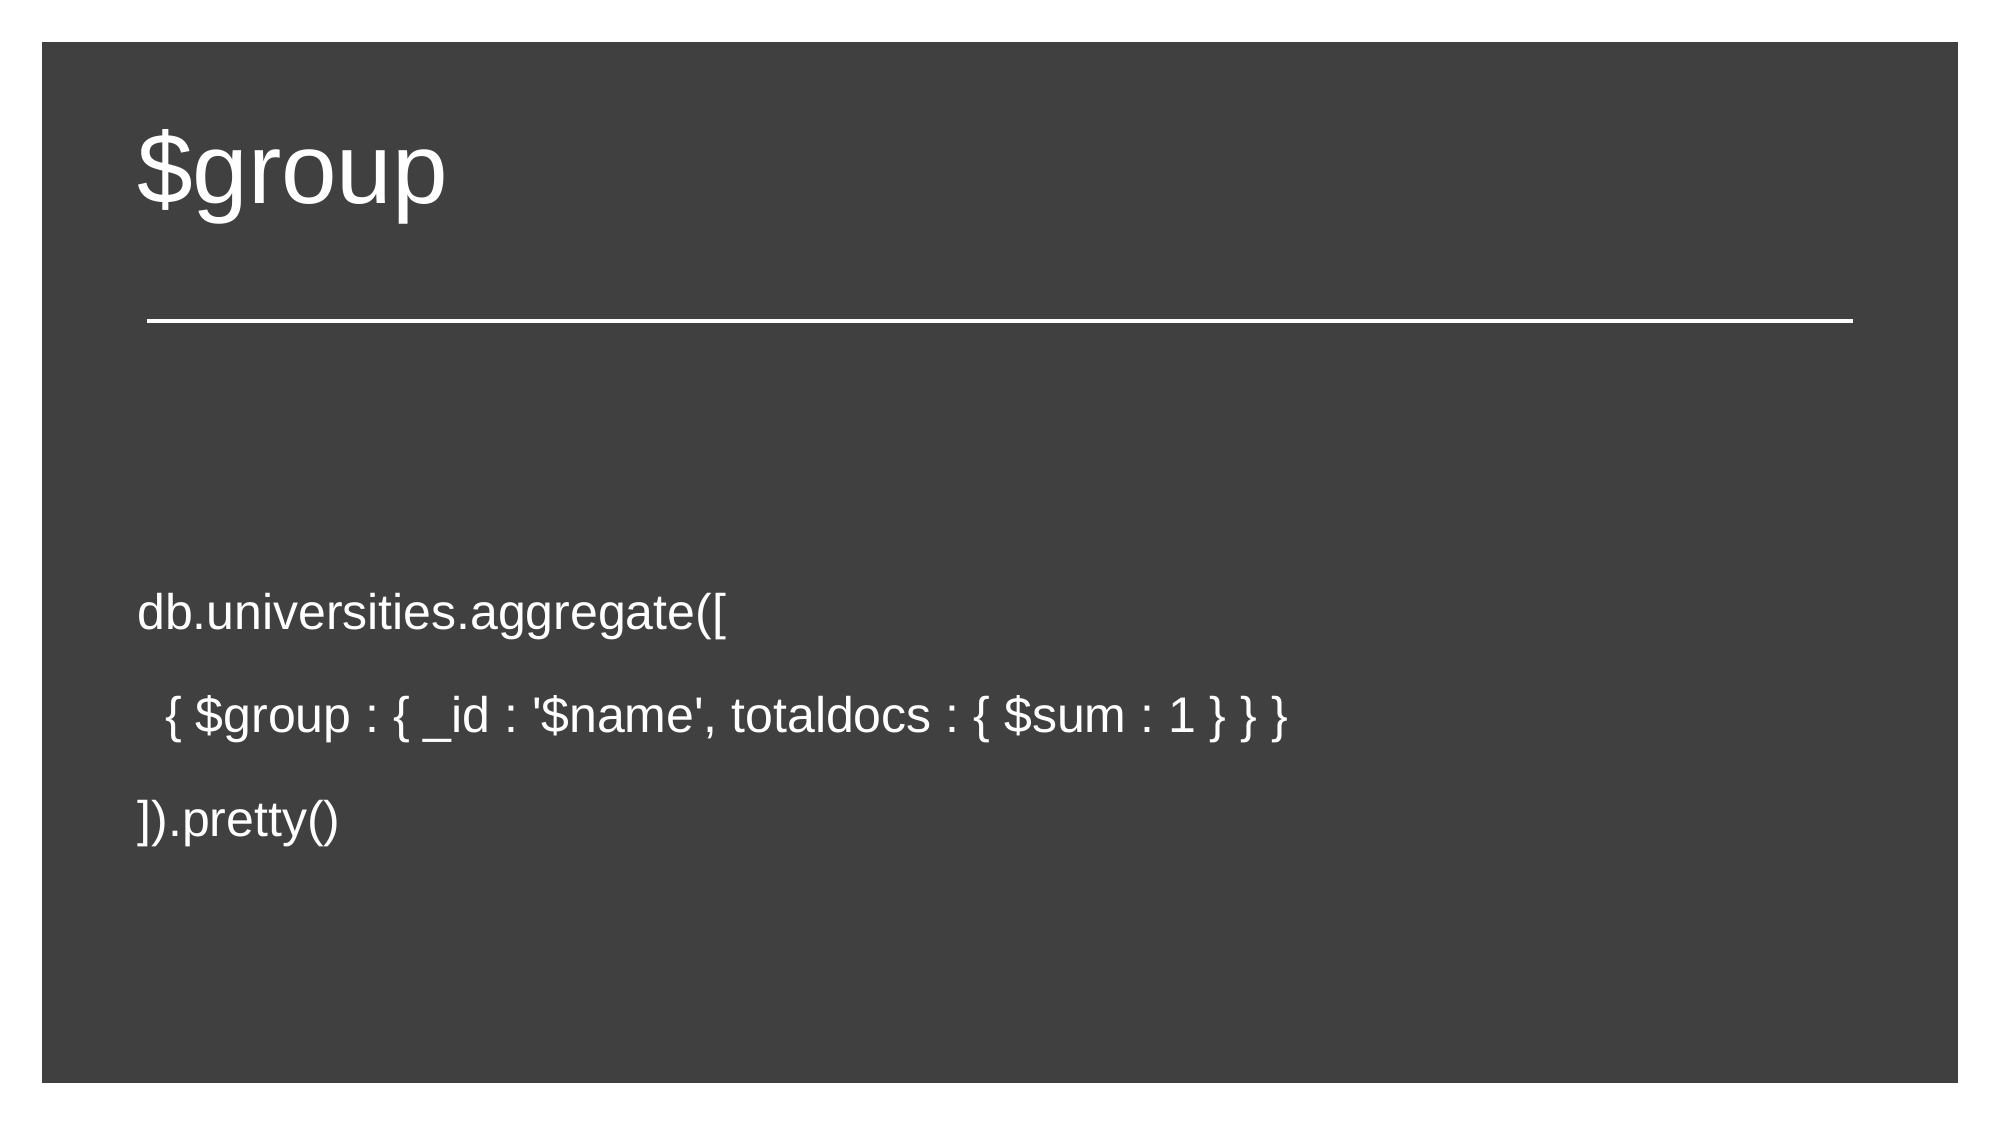

# $group

db.universities.aggregate([
  { $group : { _id : '$name', totaldocs : { $sum : 1 } } }
]).pretty()